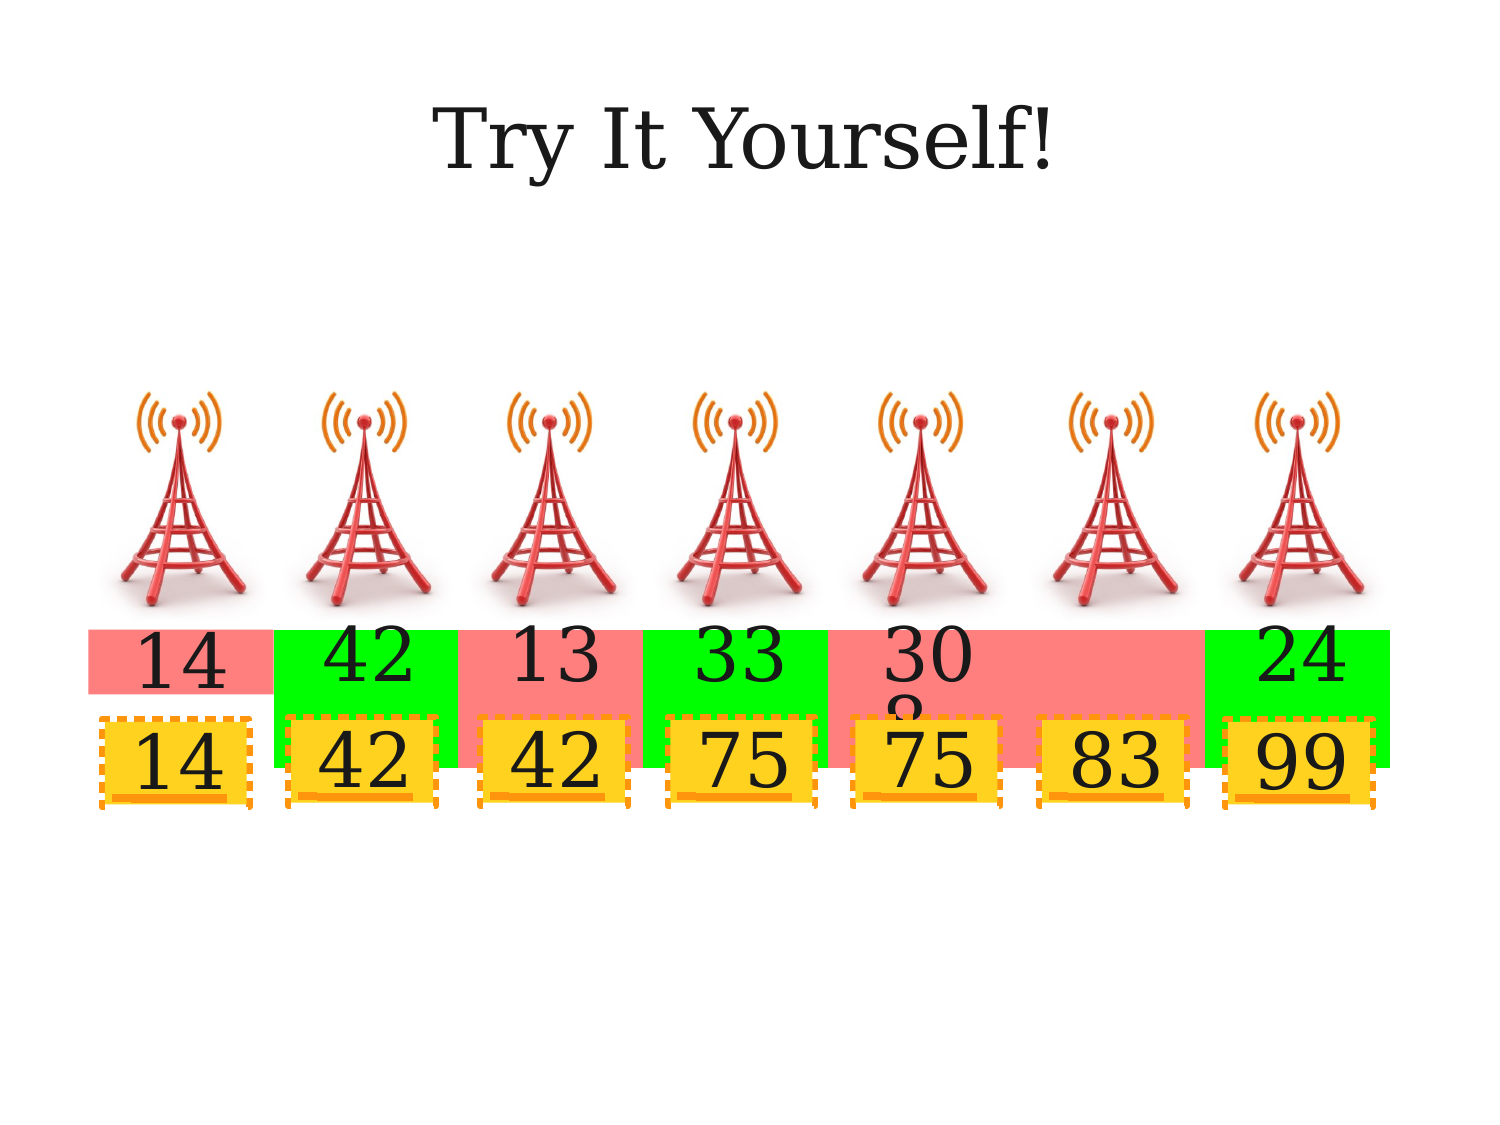

# Try It Yourself!

14

| 42 | 13 | 33 | 30 8 | 24 |
| --- | --- | --- | --- | --- |

 42
 42
 75
 75
 83
 14
 99